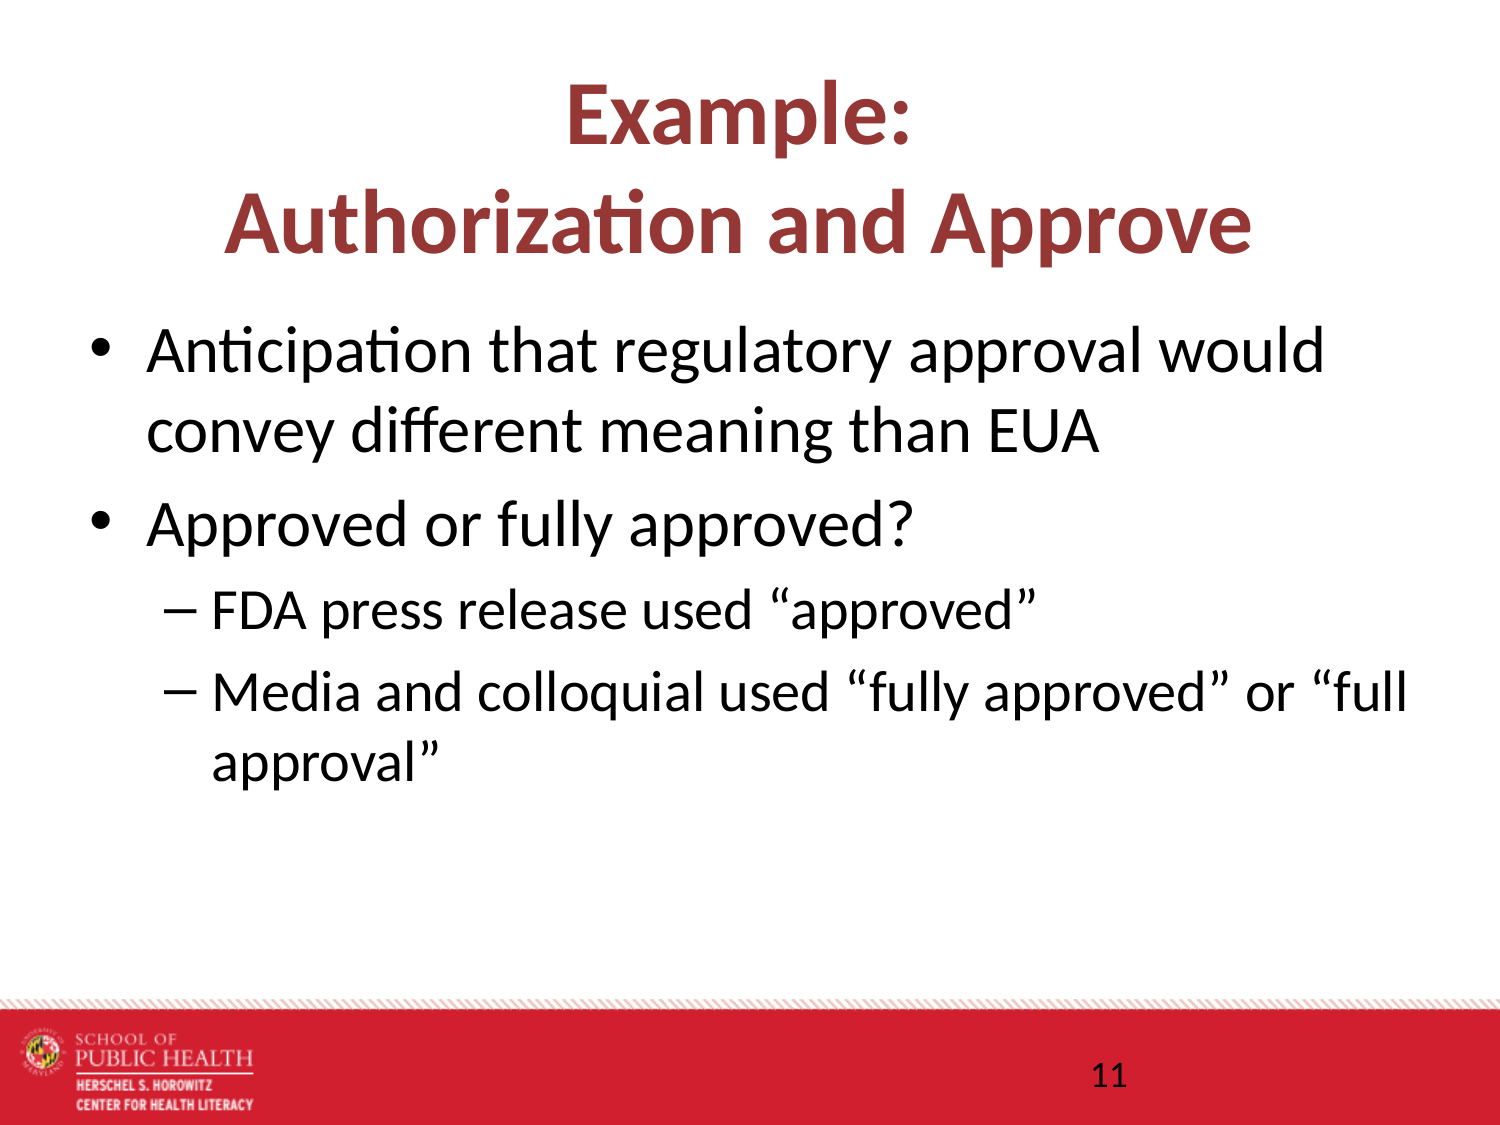

# Example: Authorization and Approve
Anticipation that regulatory approval would convey different meaning than EUA
Approved or fully approved?
FDA press release used “approved”
Media and colloquial used “fully approved” or “full approval”

11